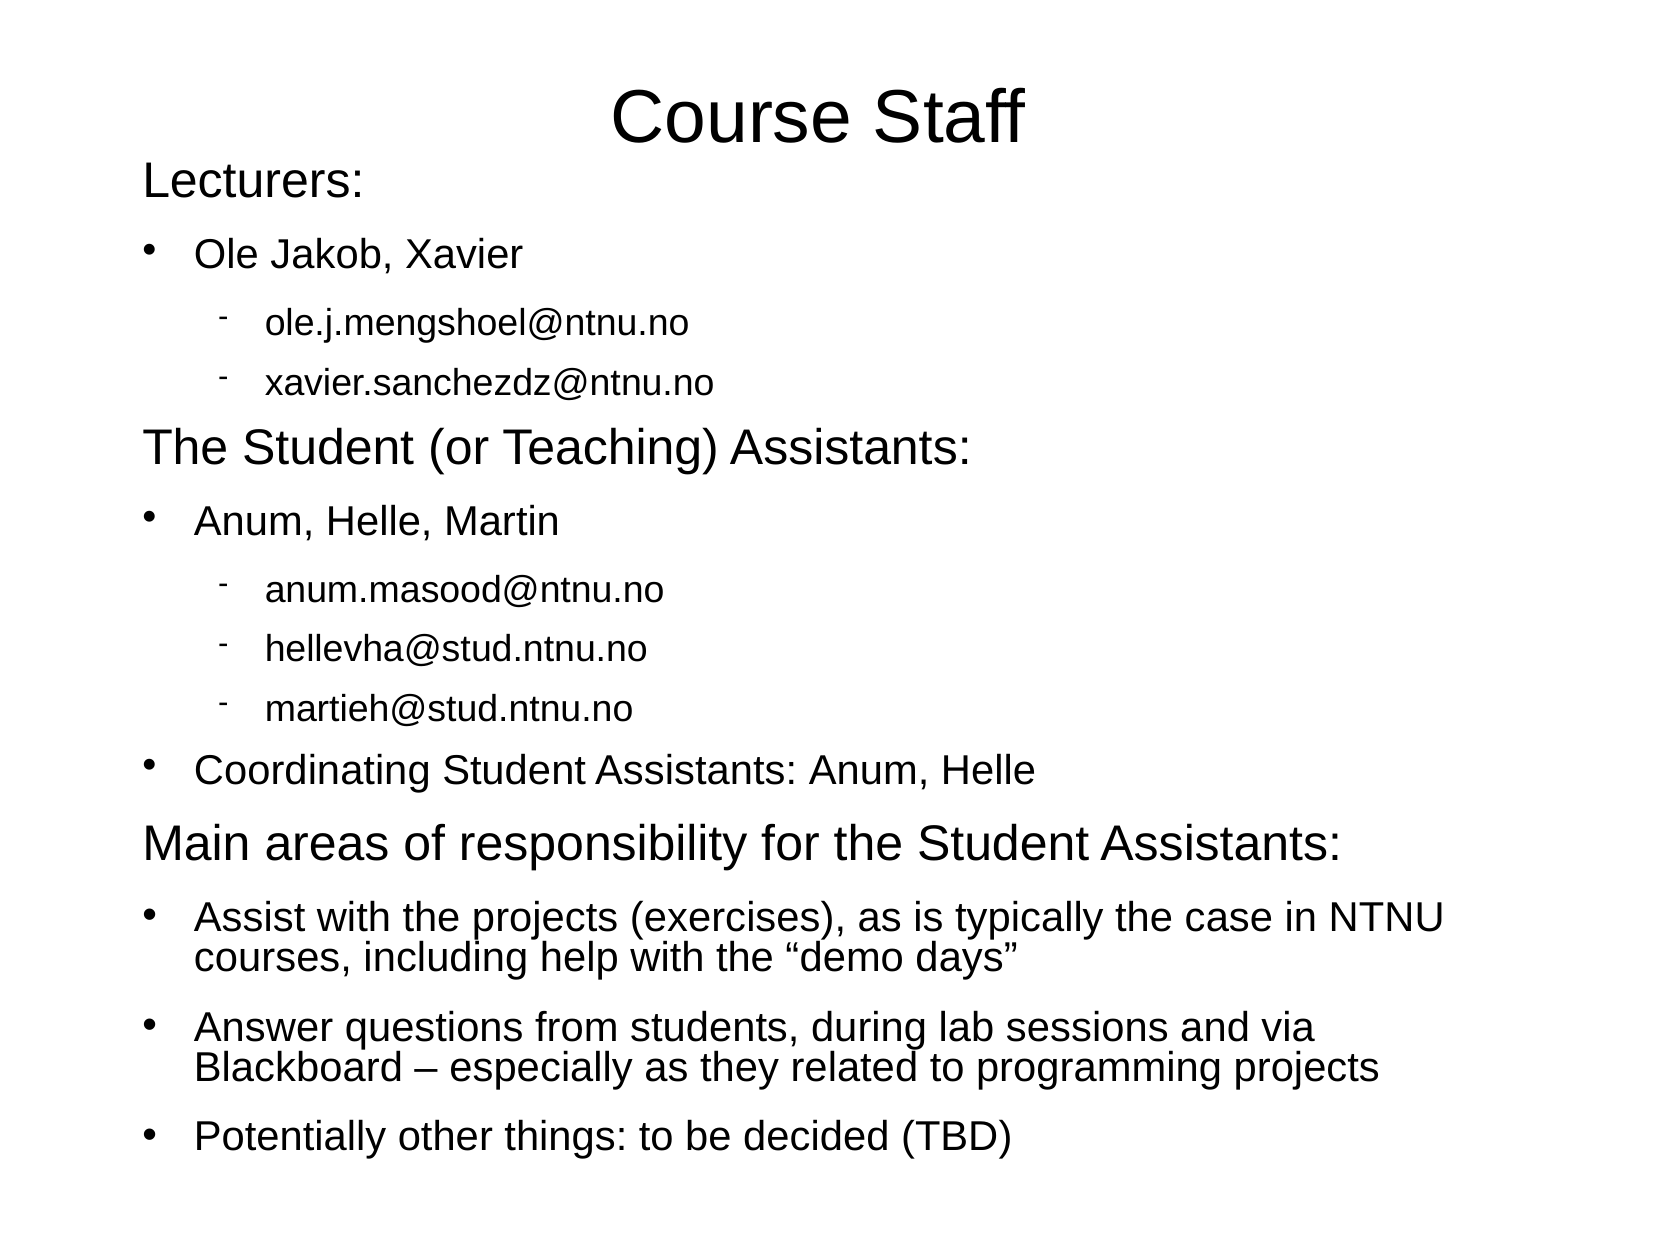

# Course Staff
Lecturers:
Ole Jakob, Xavier
ole.j.mengshoel@ntnu.no
xavier.sanchezdz@ntnu.no
The Student (or Teaching) Assistants:
Anum, Helle, Martin
anum.masood@ntnu.no
hellevha@stud.ntnu.no
martieh@stud.ntnu.no
Coordinating Student Assistants: Anum, Helle
Main areas of responsibility for the Student Assistants:
Assist with the projects (exercises), as is typically the case in NTNU courses, including help with the “demo days”
Answer questions from students, during lab sessions and via Blackboard – especially as they related to programming projects
Potentially other things: to be decided (TBD)